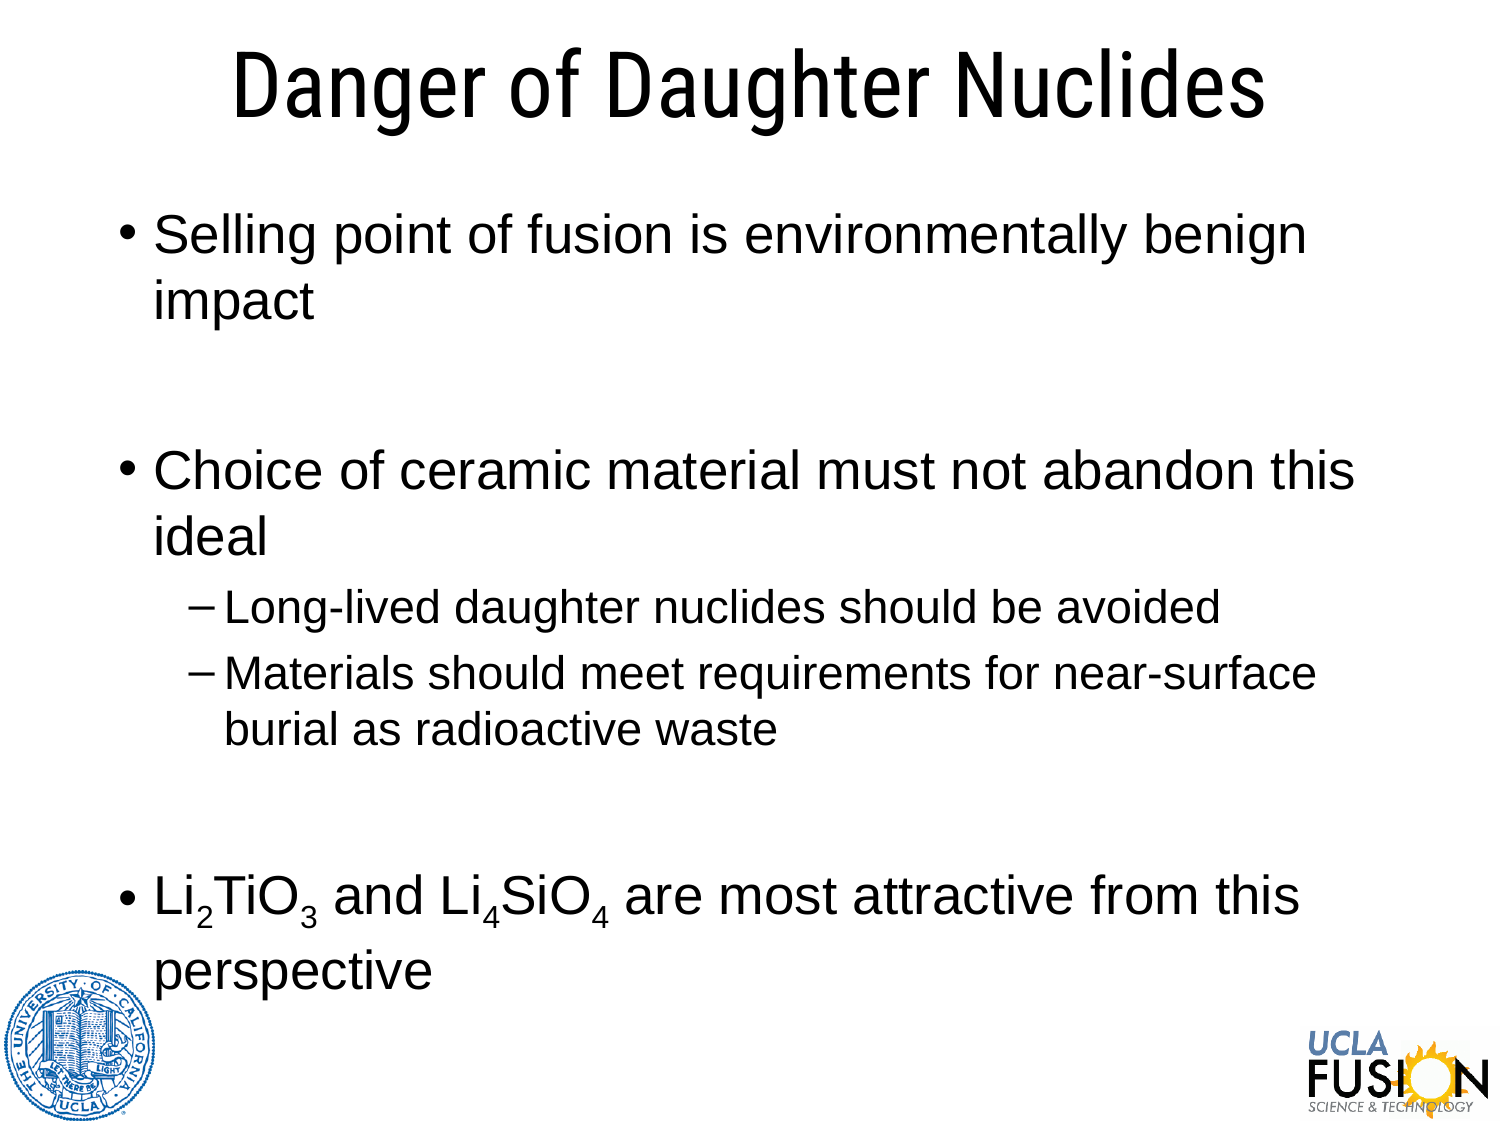

# Danger of Daughter Nuclides
Selling point of fusion is environmentally benign impact

Choice of ceramic material must not abandon this ideal
Long-lived daughter nuclides should be avoided
Materials should meet requirements for near-surface burial as radioactive waste

Li2TiO3 and Li4SiO4 are most attractive from this perspective